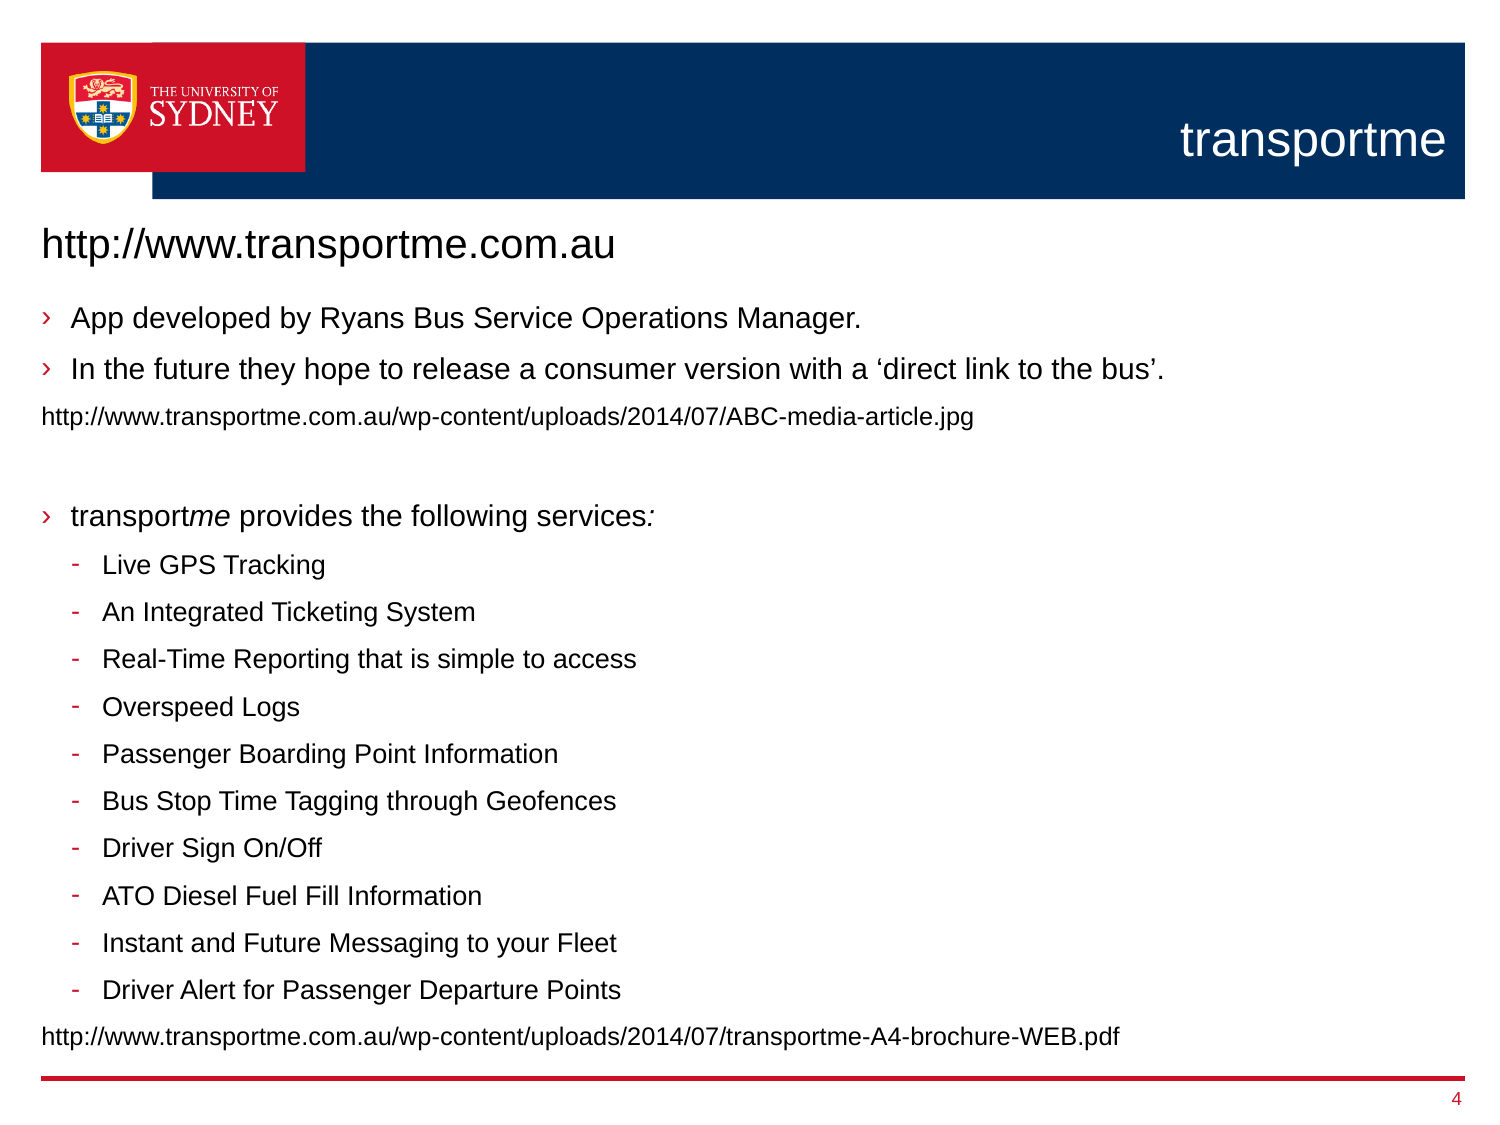

# transportme
http://www.transportme.com.au
App developed by Ryans Bus Service Operations Manager.
In the future they hope to release a consumer version with a ‘direct link to the bus’.
http://www.transportme.com.au/wp-content/uploads/2014/07/ABC-media-article.jpg

transportme provides the following services:
Live GPS Tracking
An Integrated Ticketing System
Real-Time Reporting that is simple to access
Overspeed Logs
Passenger Boarding Point Information
Bus Stop Time Tagging through Geofences
Driver Sign On/Off
ATO Diesel Fuel Fill Information
Instant and Future Messaging to your Fleet
Driver Alert for Passenger Departure Points
http://www.transportme.com.au/wp-content/uploads/2014/07/transportme-A4-brochure-WEB.pdf
4